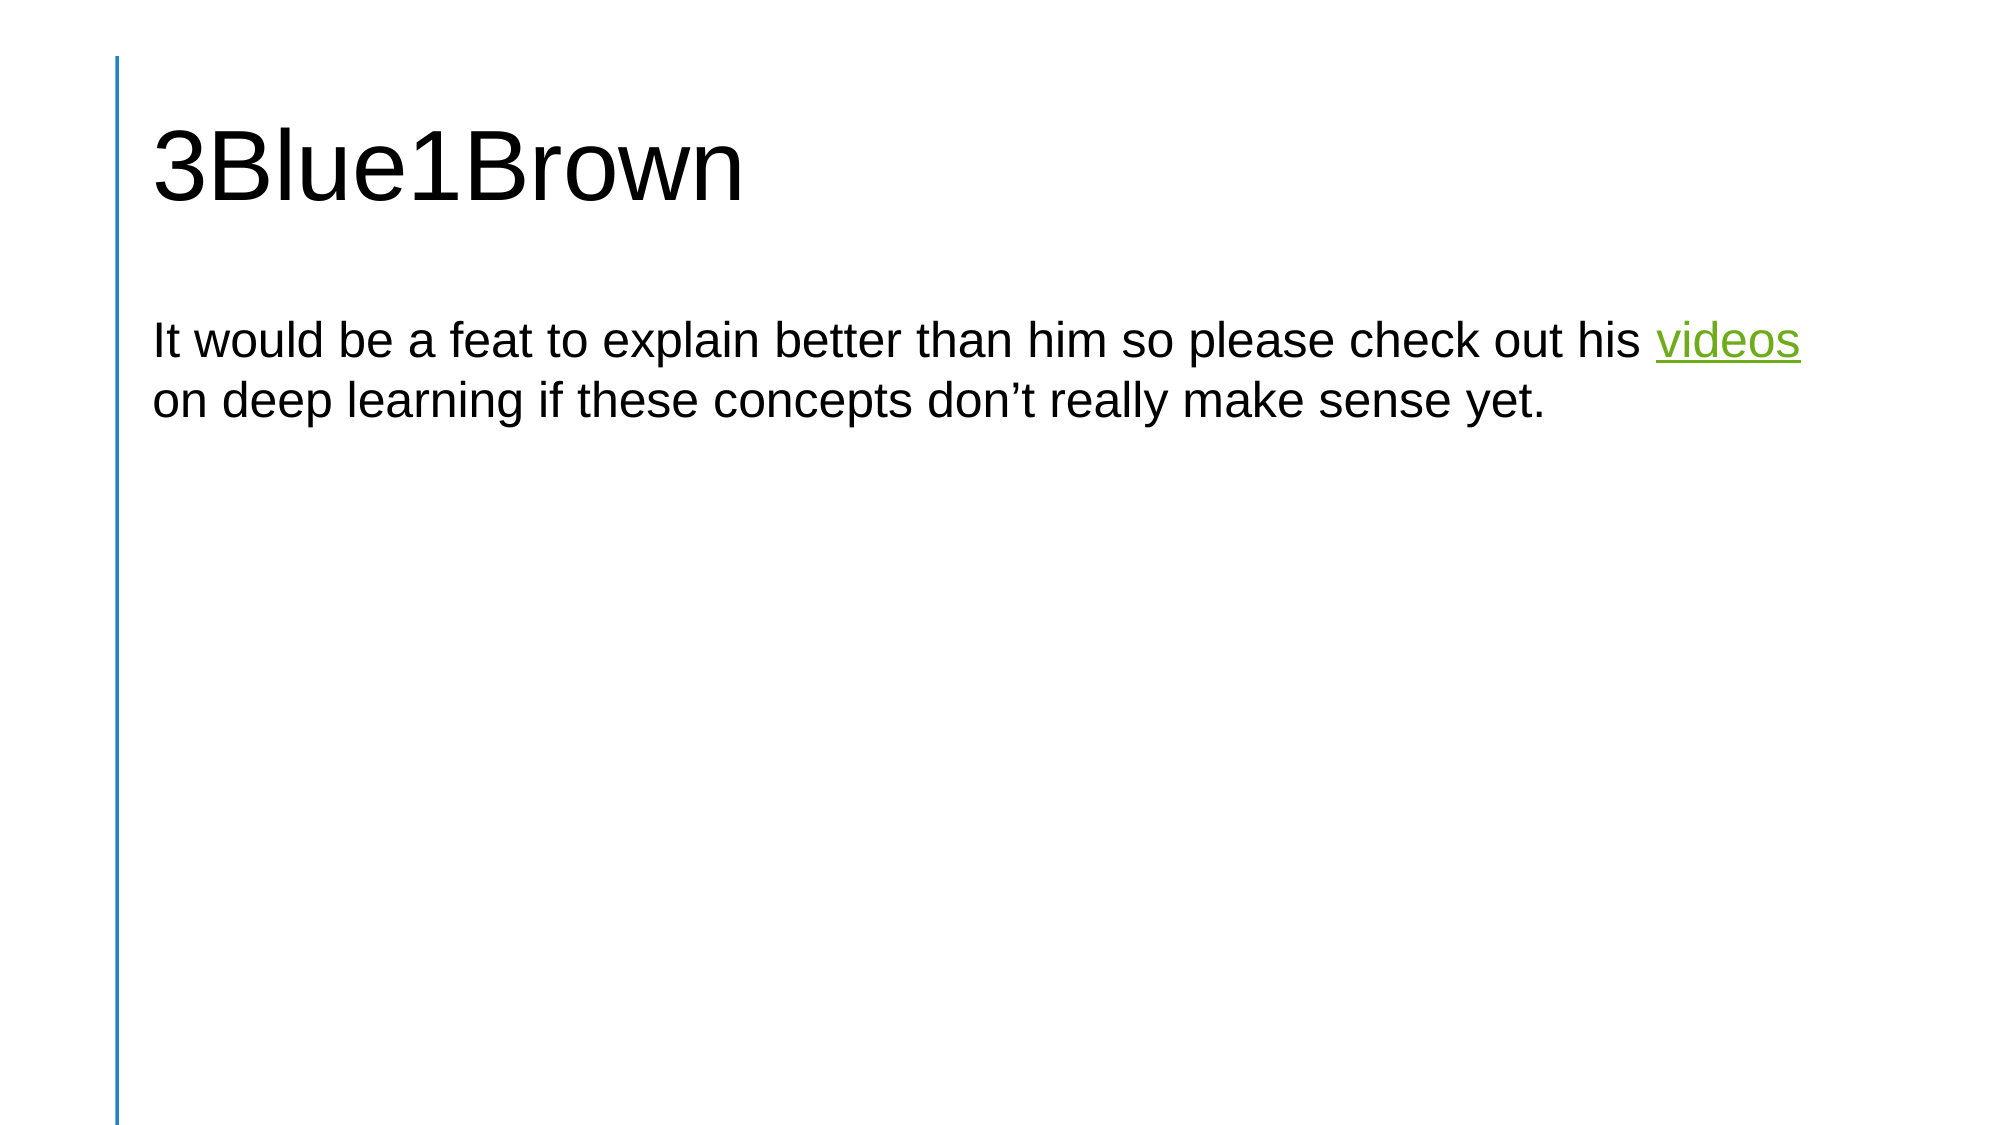

# 3Blue1Brown
It would be a feat to explain better than him so please check out his videos on deep learning if these concepts don’t really make sense yet.